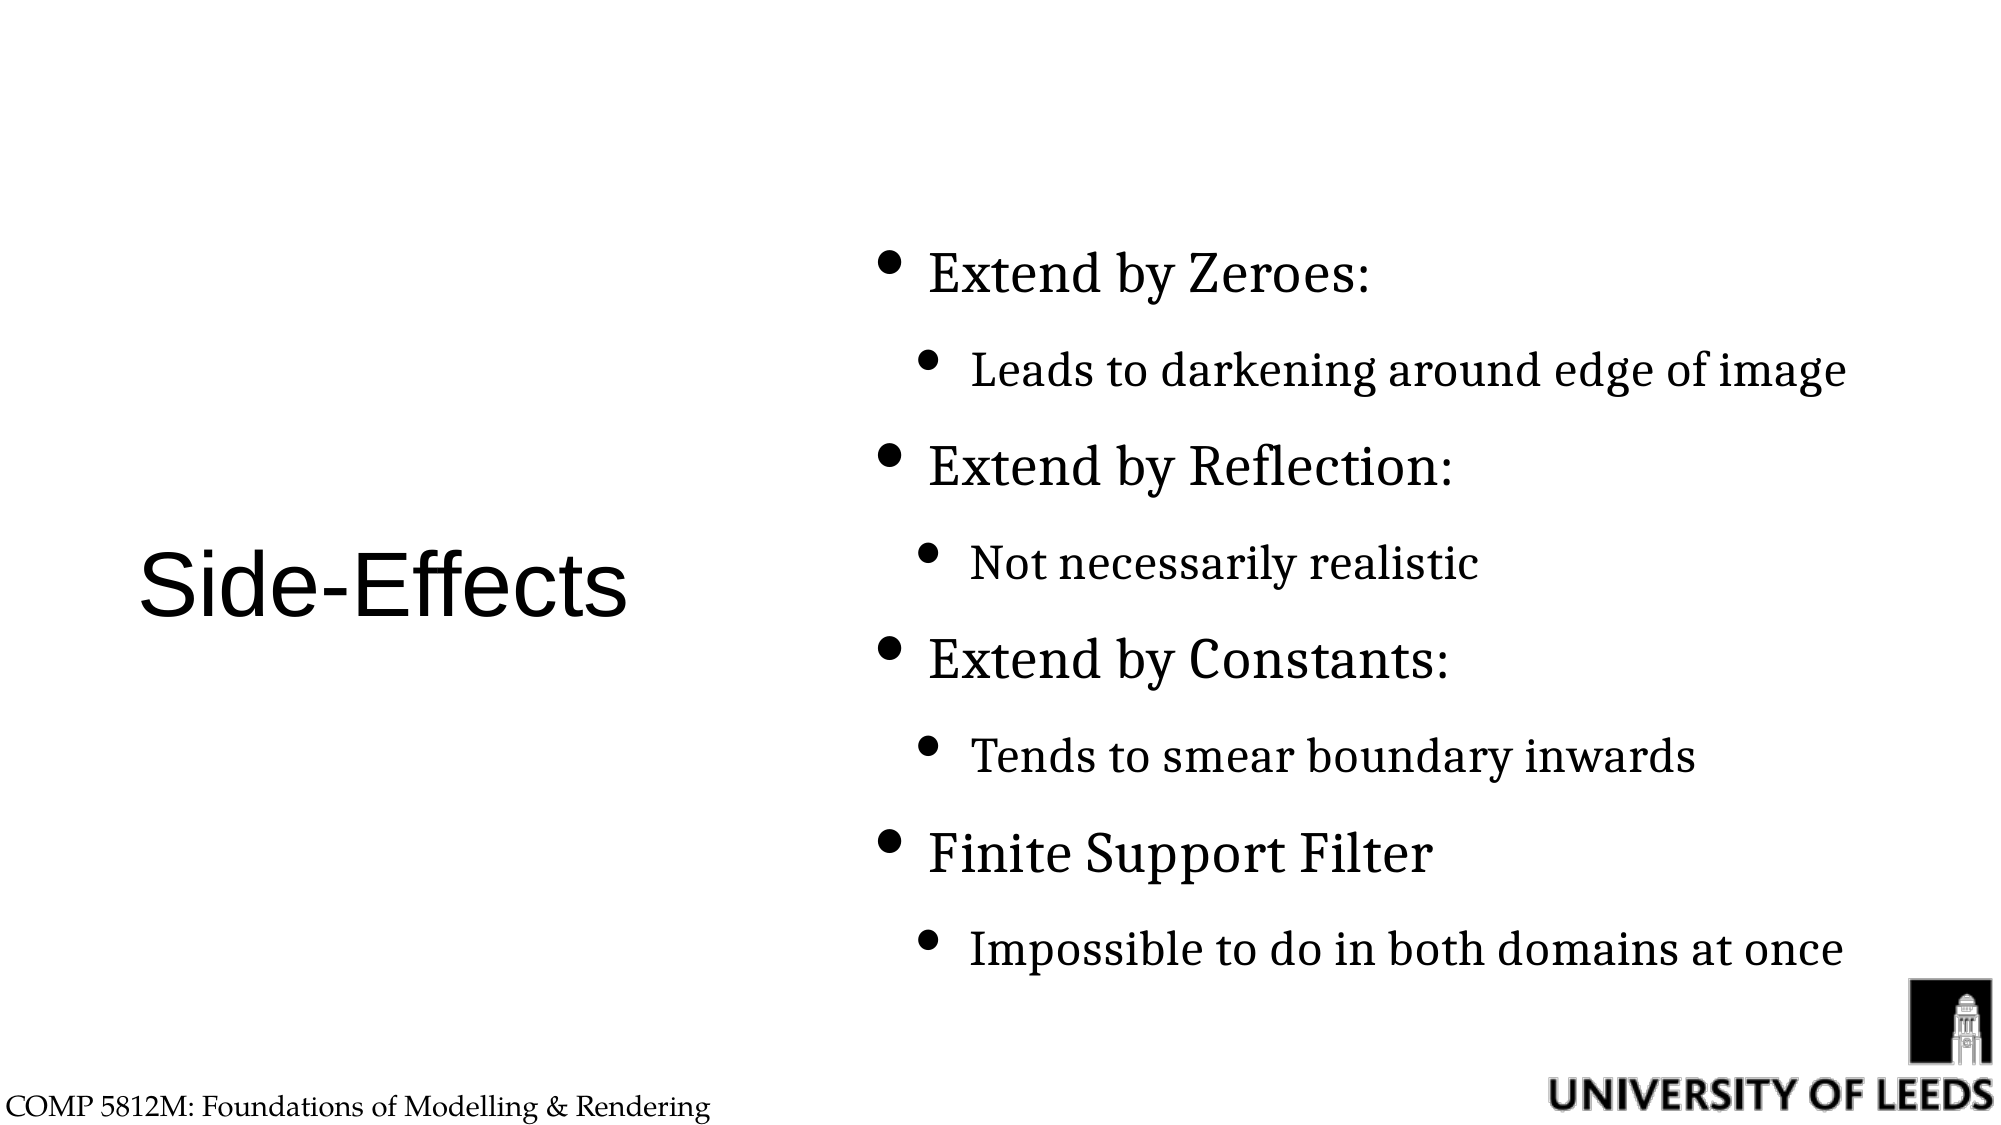

Extend by Zeroes:
Leads to darkening around edge of image
Extend by Reflection:
Not necessarily realistic
Extend by Constants:
Tends to smear boundary inwards
Finite Support Filter
Impossible to do in both domains at once
# Side-Effects